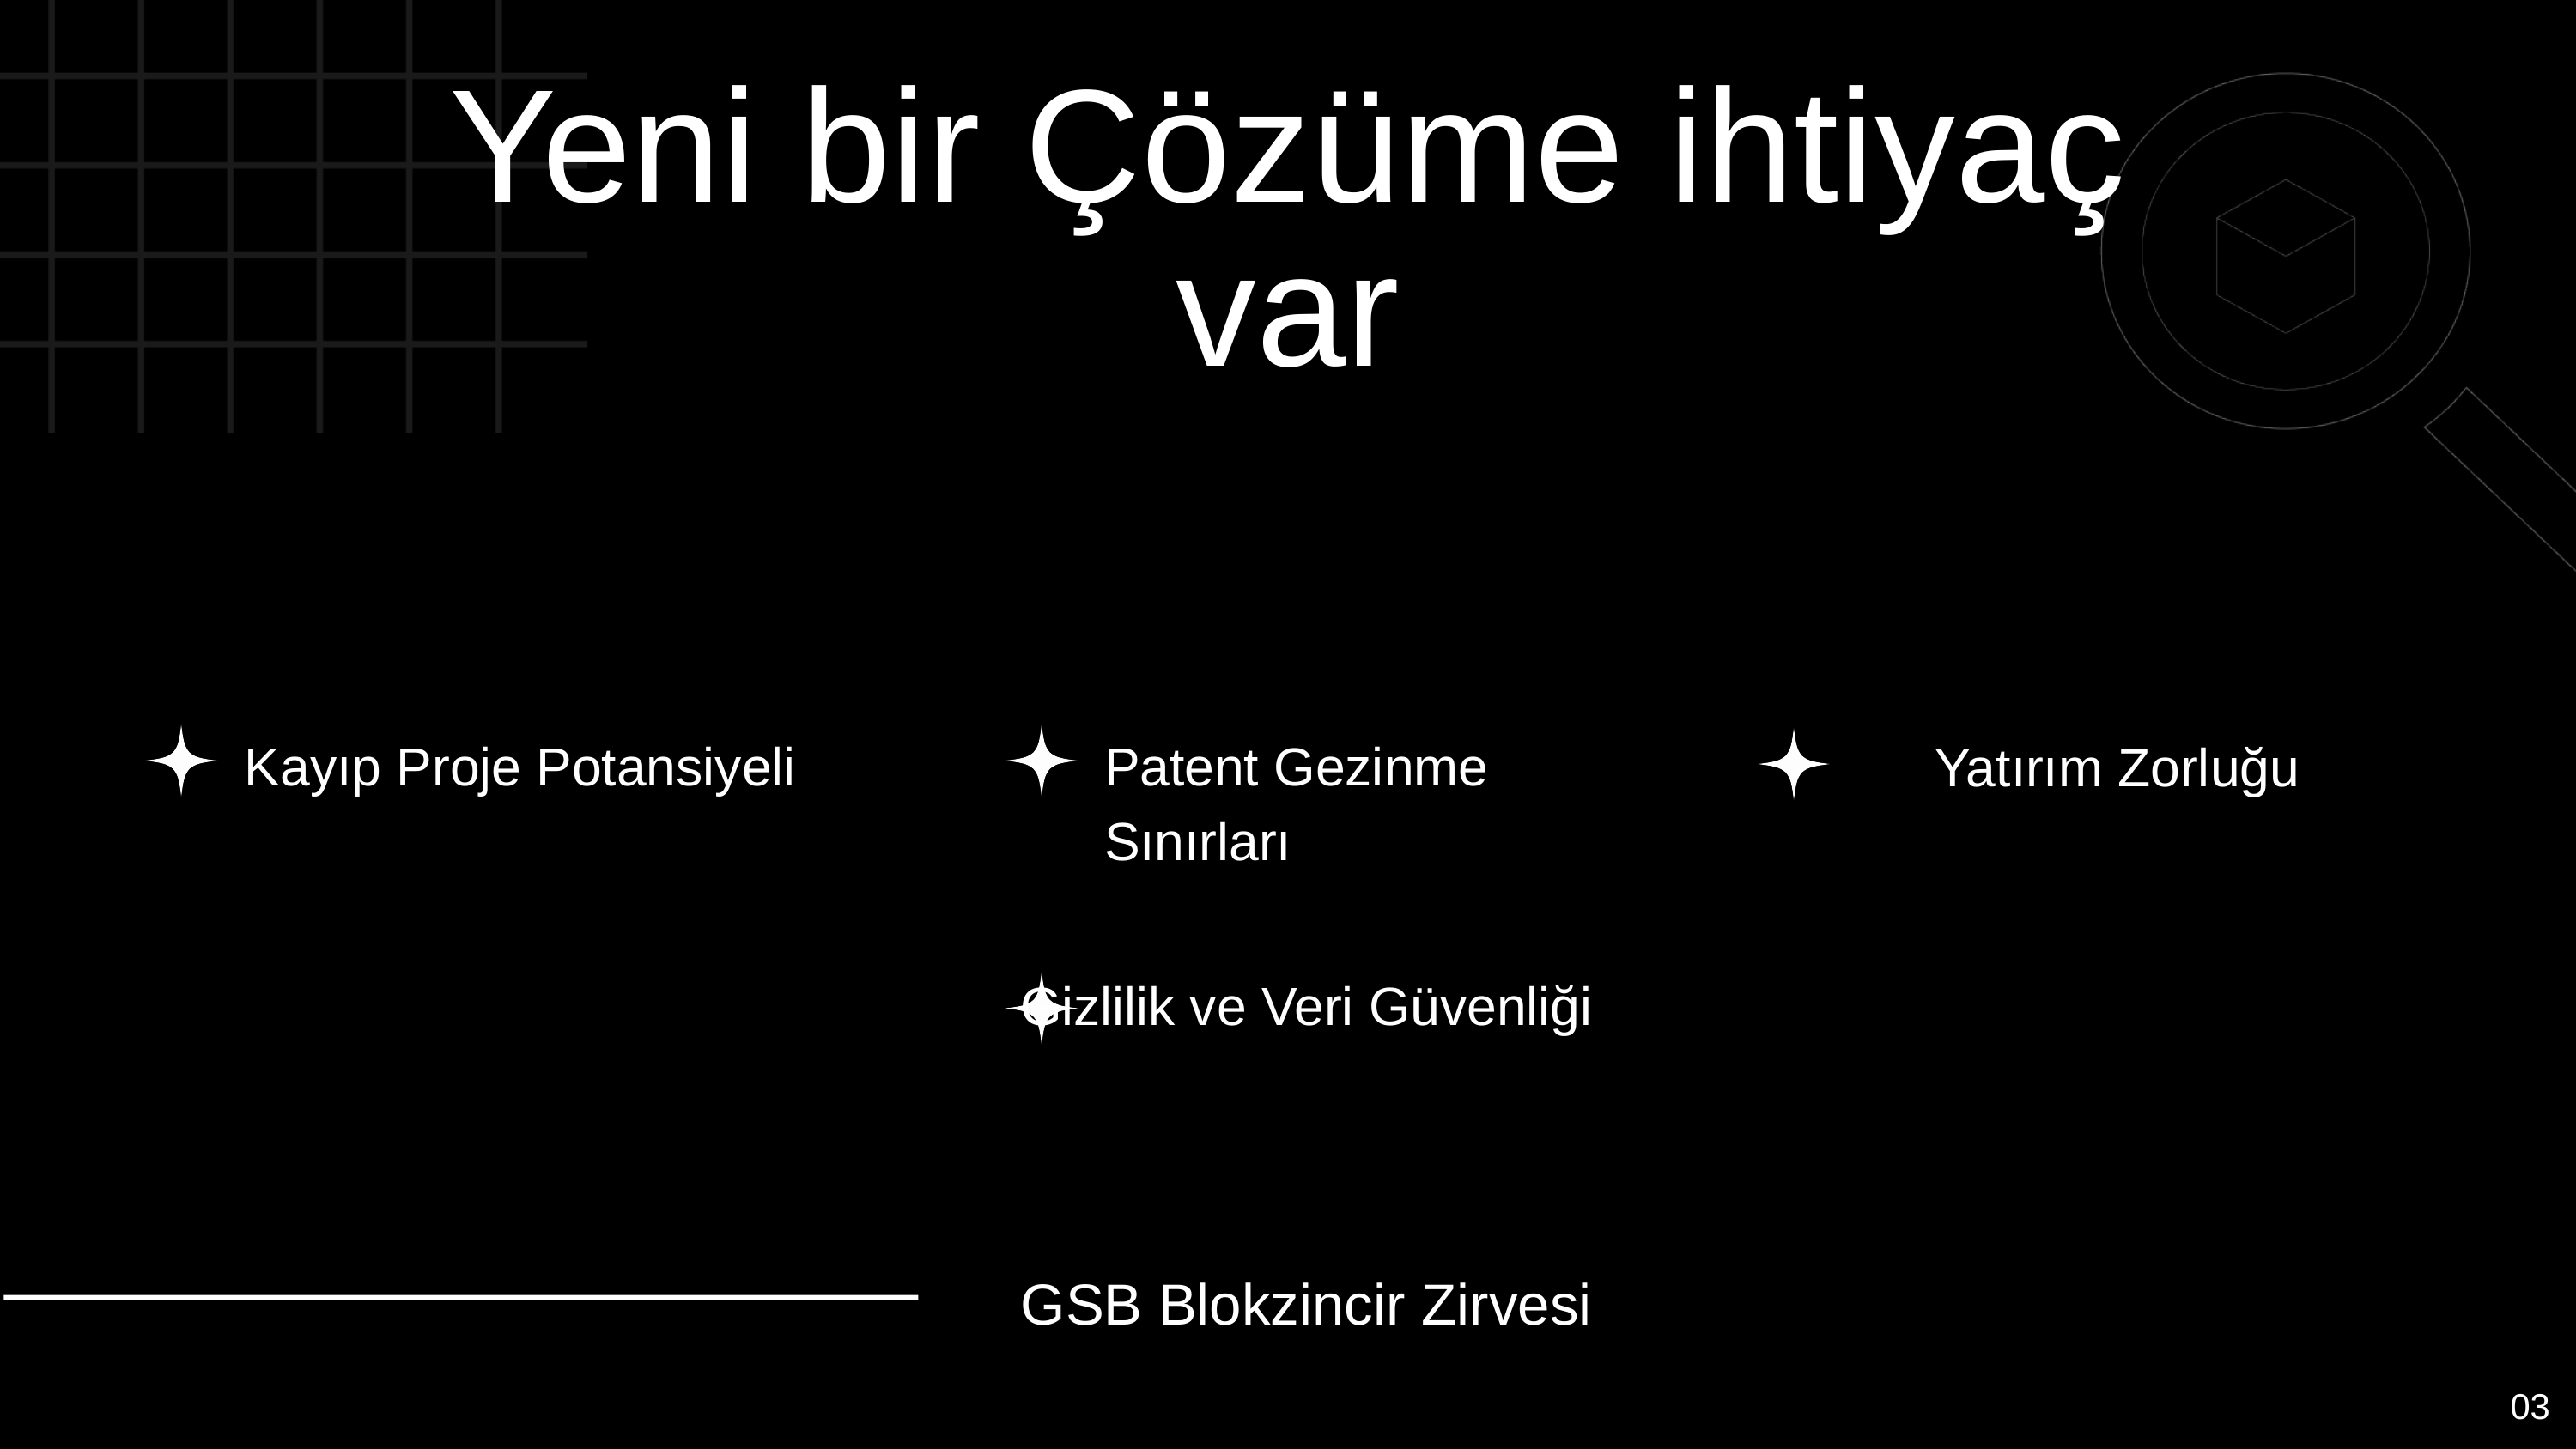

Yeni bir Çözüme ihtiyaç var

Yatırım Zorluğu

Kayıp Proje Potansiyeli

Patent Gezinme Sınırları

Gizlilik ve Veri Güvenliği

GSB Blokzincir Zirvesi

03